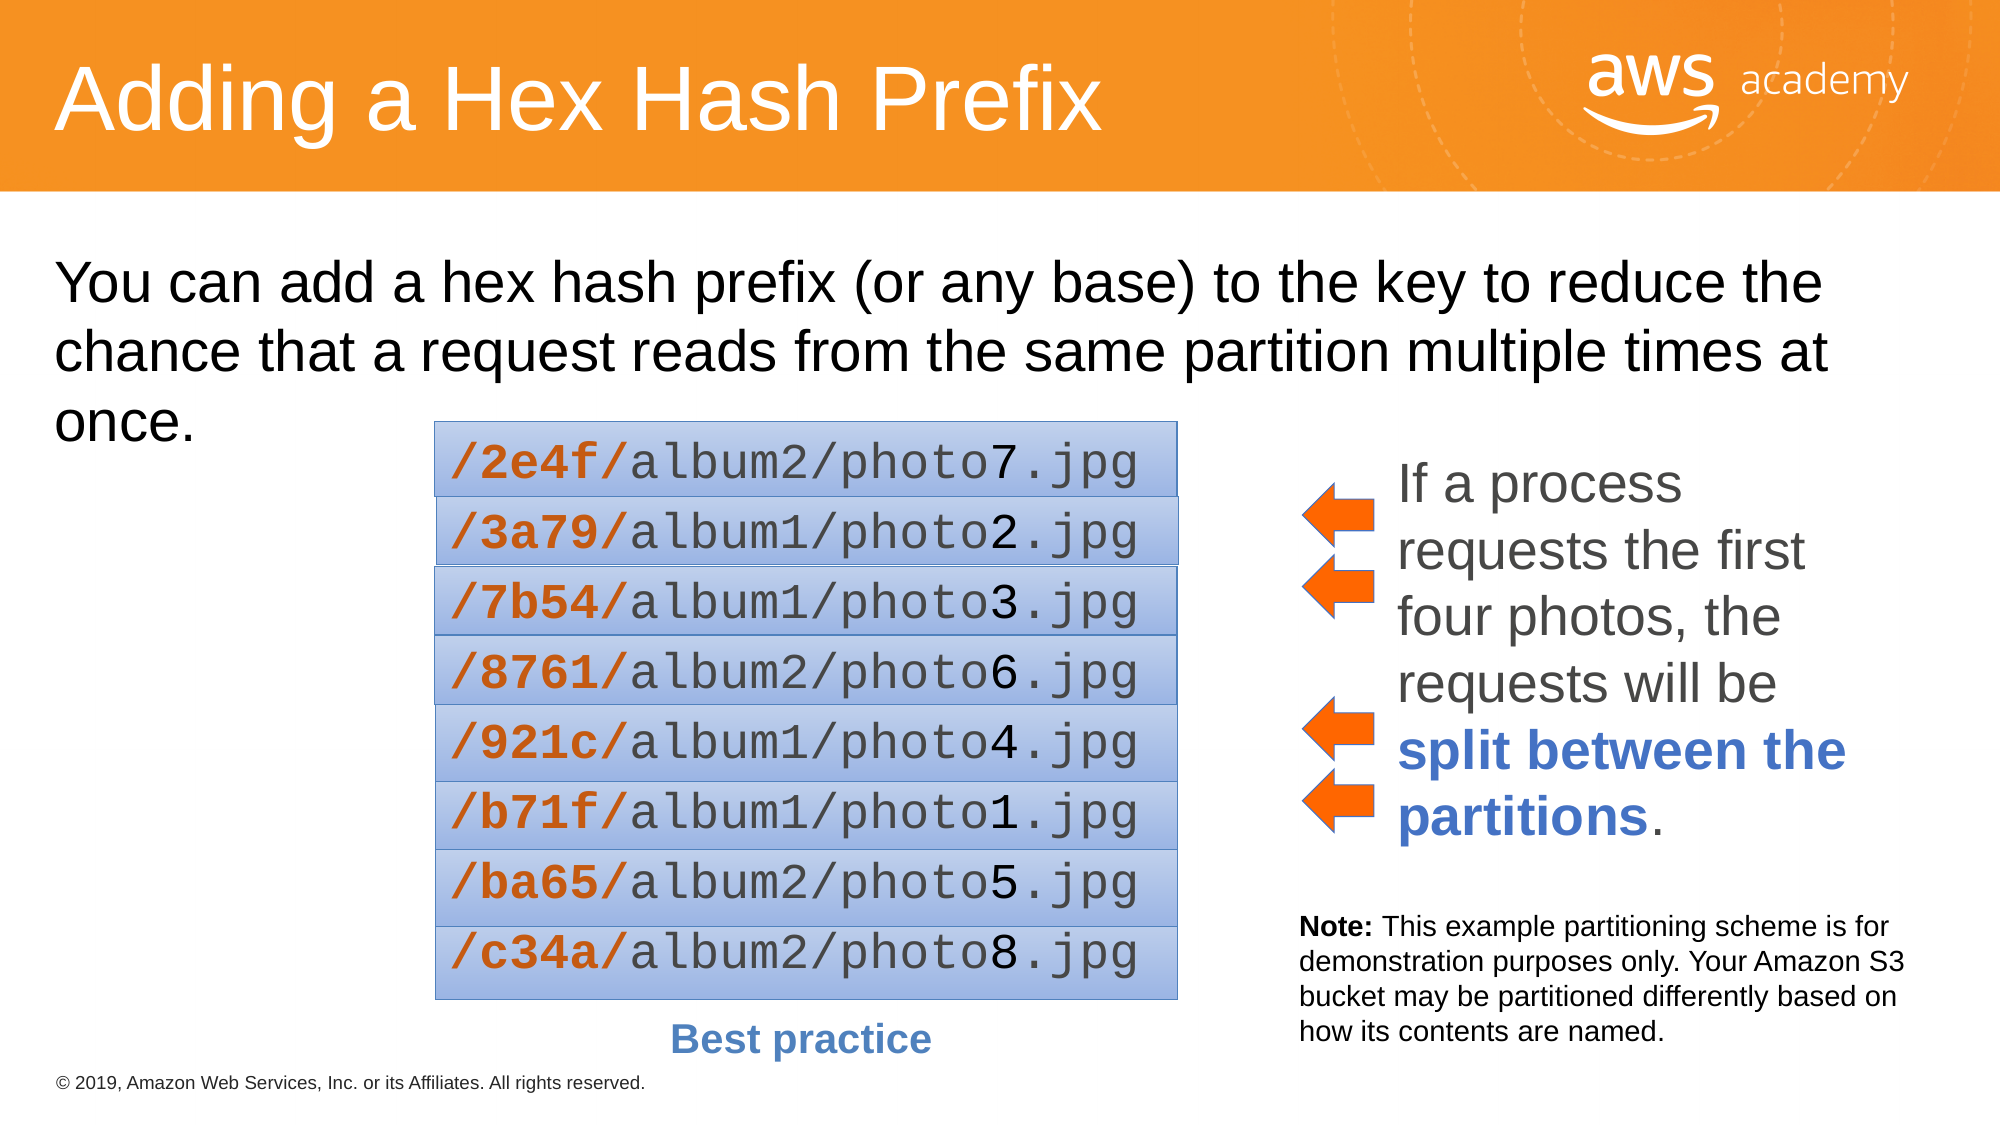

# Adding a Hex Hash Prefix
You can add a hex hash prefix (or any base) to the key to reduce the chance that a request reads from the same partition multiple times at once.
/2e4f/album2/photo7.jpg
/3a79/album1/photo2.jpg
/7b54/album1/photo3.jpg
/8761/album2/photo6.jpg
/921c/album1/photo4.jpg
/b71f/album1/photo1.jpg
/ba65/album2/photo5.jpg
/c34a/album2/photo8.jpg

If a process requests the first four photos, the requests will be split between the partitions.

Note: This example partitioning scheme is for demonstration purposes only. Your Amazon S3 bucket may be partitioned differently based on how its contents are named.

Best practice